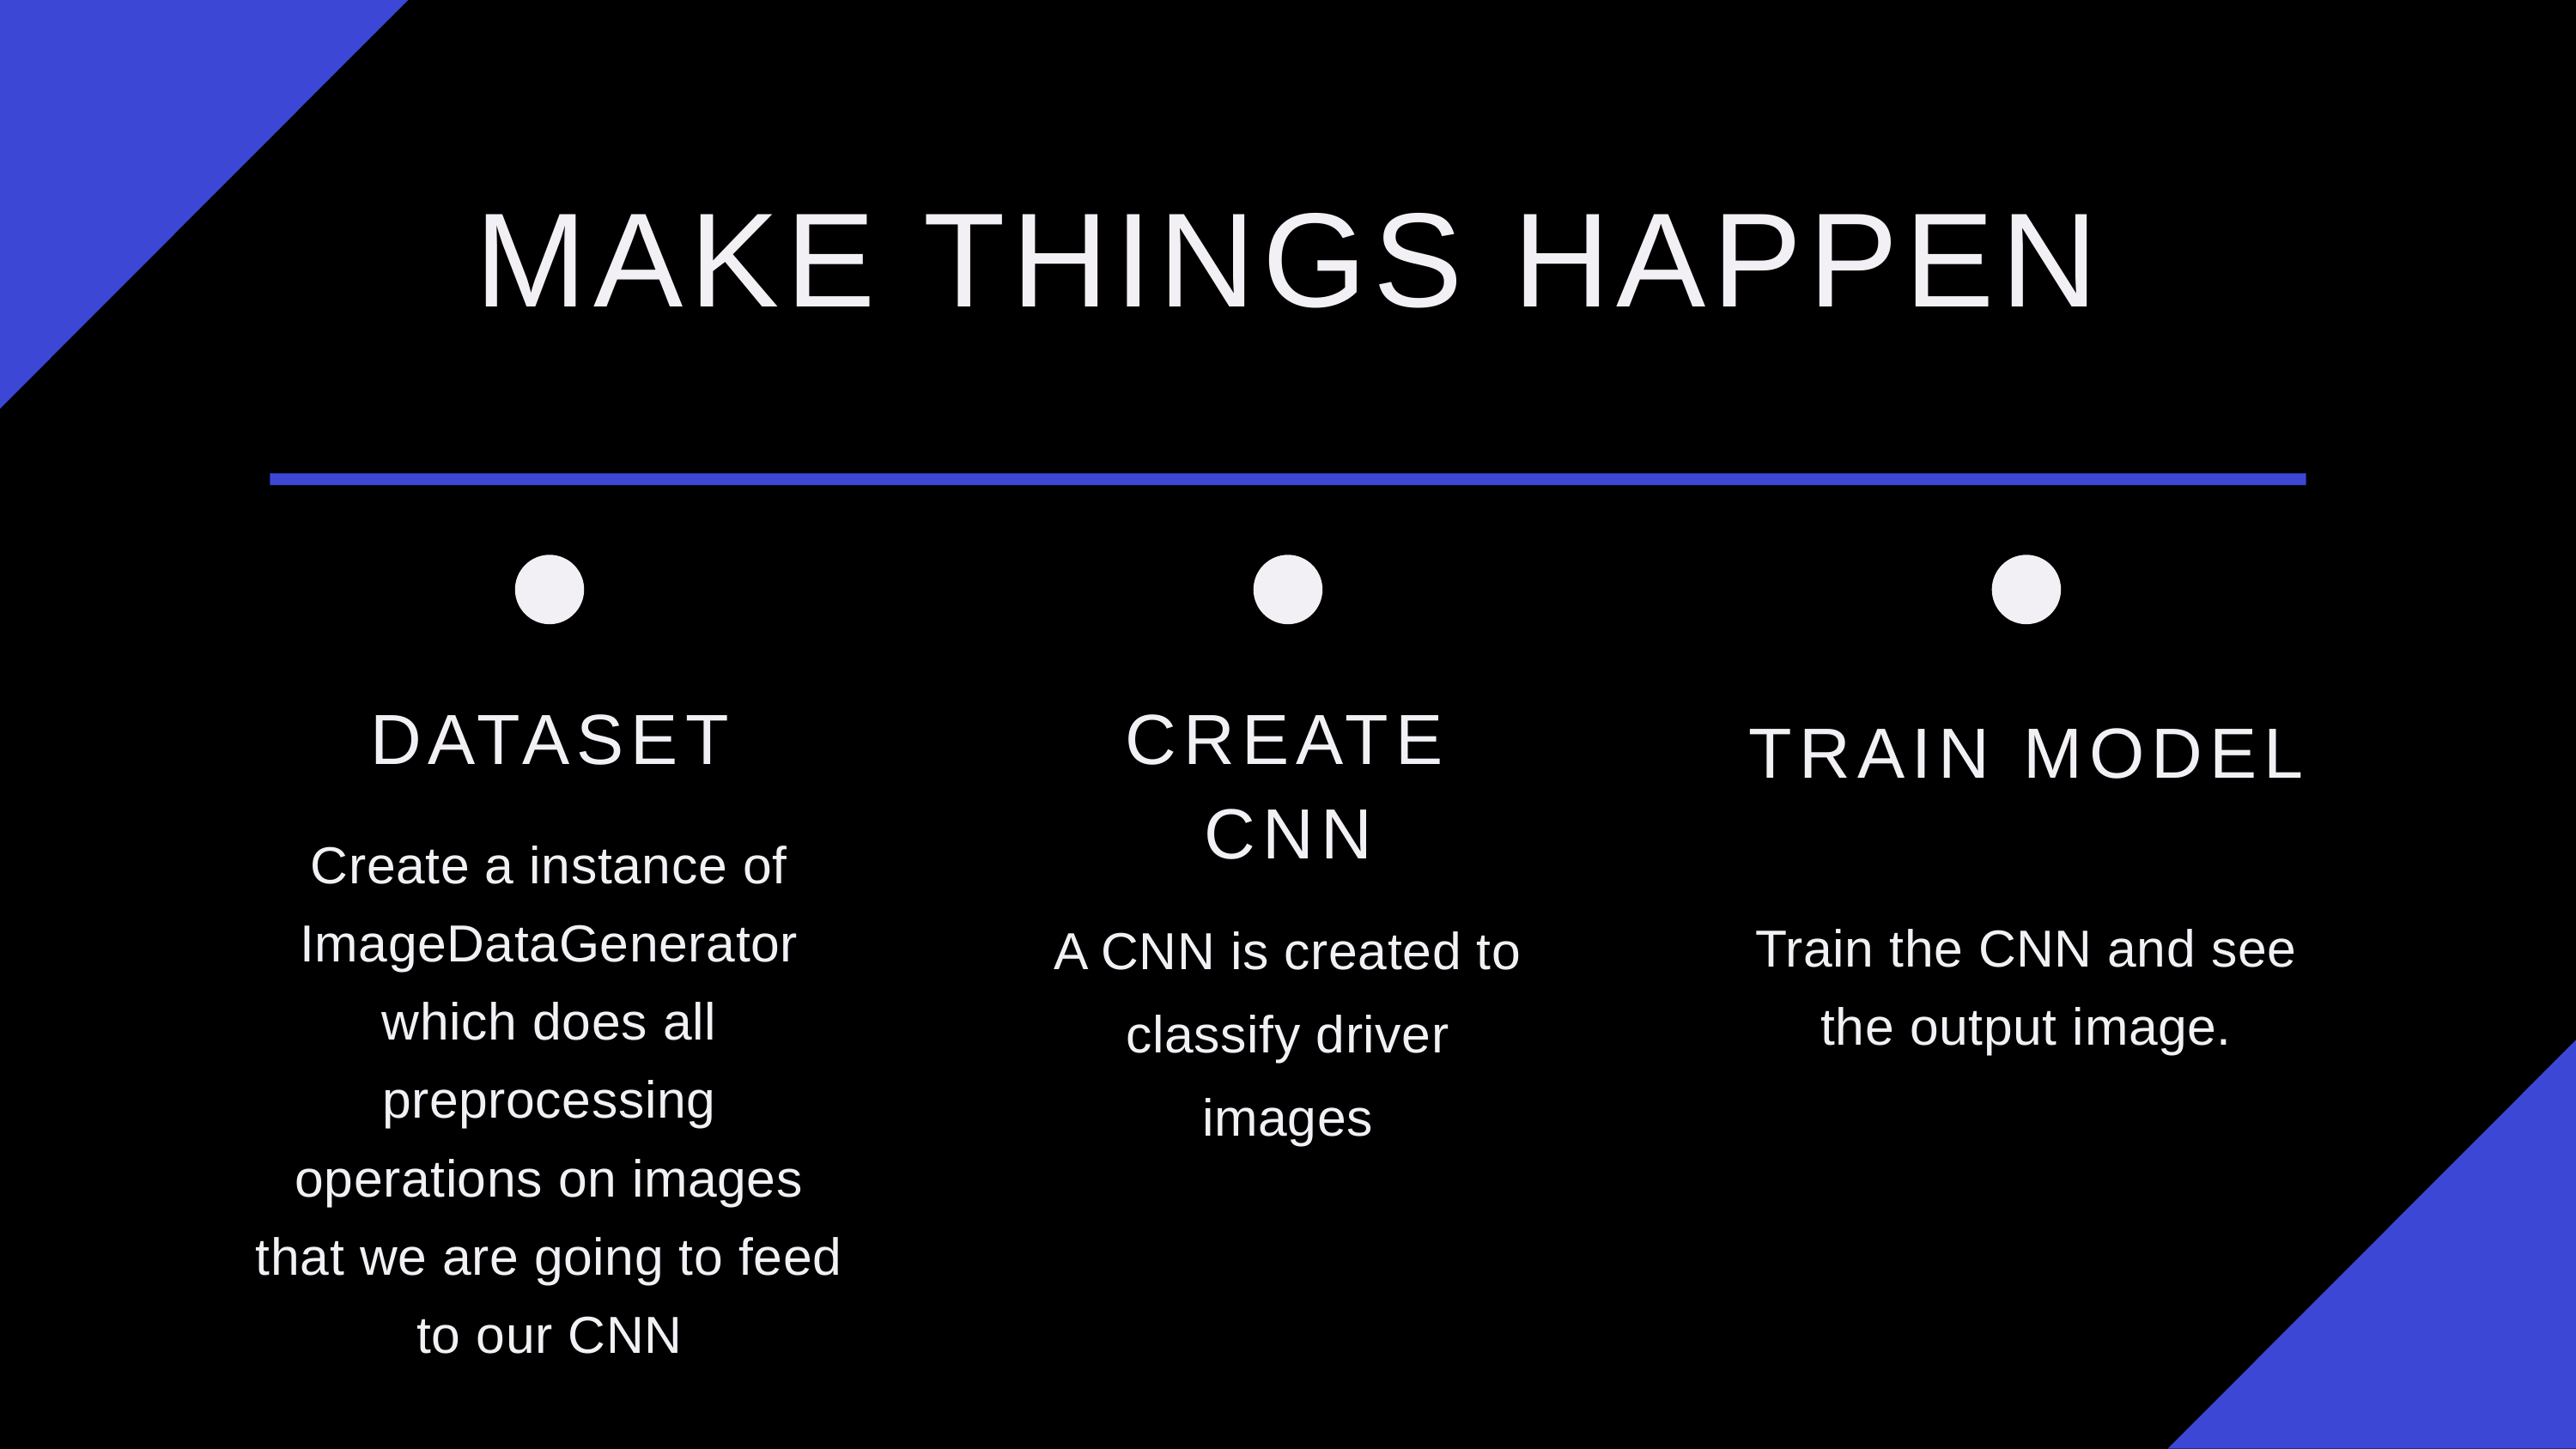

MAKE THINGS HAPPEN

DATASET
Create a instance of ImageDataGenerator which does all preprocessing operations on images that we are going to feed to our CNN
CREATE CNN

A CNN is created to classify driver images
TRAIN MODEL

Train the CNN and see the output image.